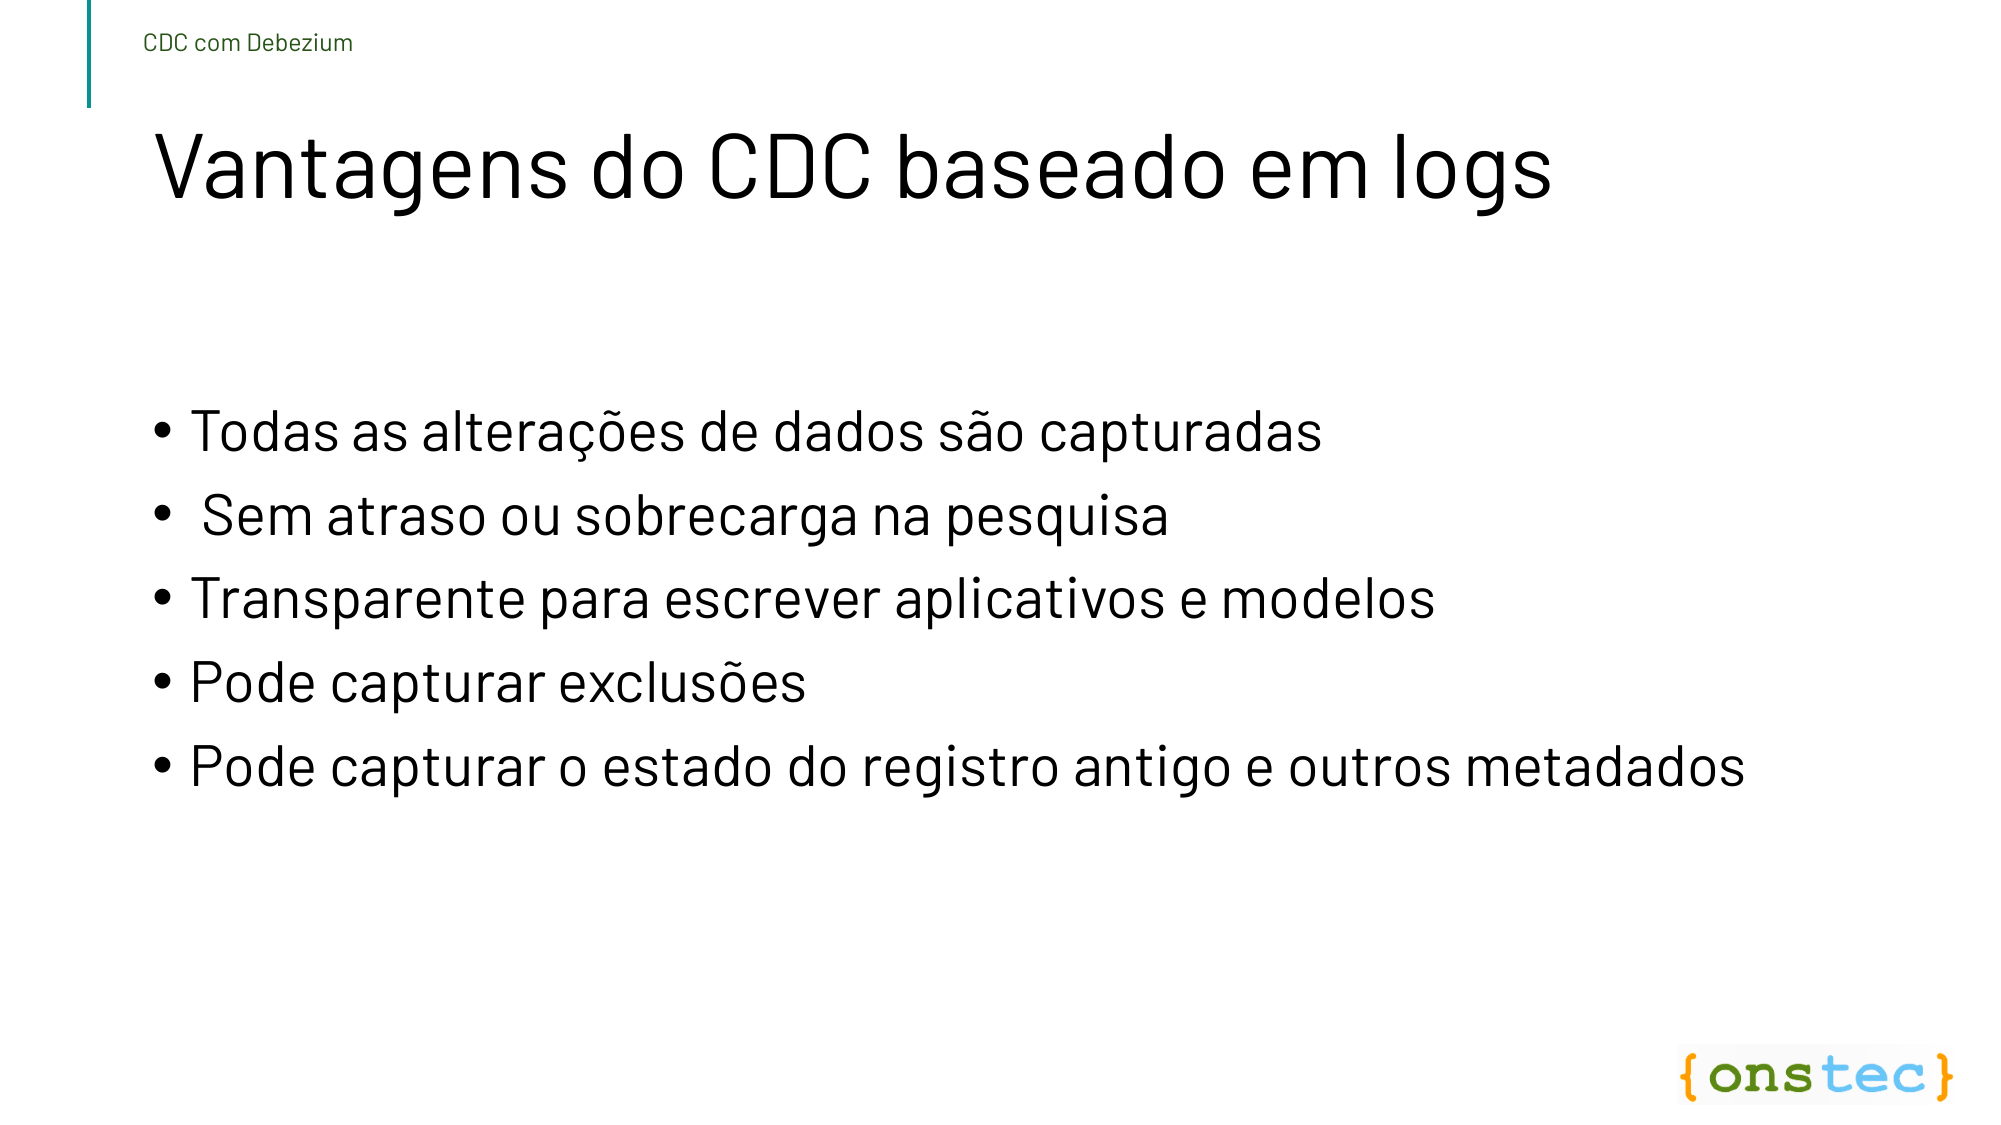

# Vantagens do CDC baseado em logs
Todas as alterações de dados são capturadas
 Sem atraso ou sobrecarga na pesquisa
Transparente para escrever aplicativos e modelos
Pode capturar exclusões
Pode capturar o estado do registro antigo e outros metadados